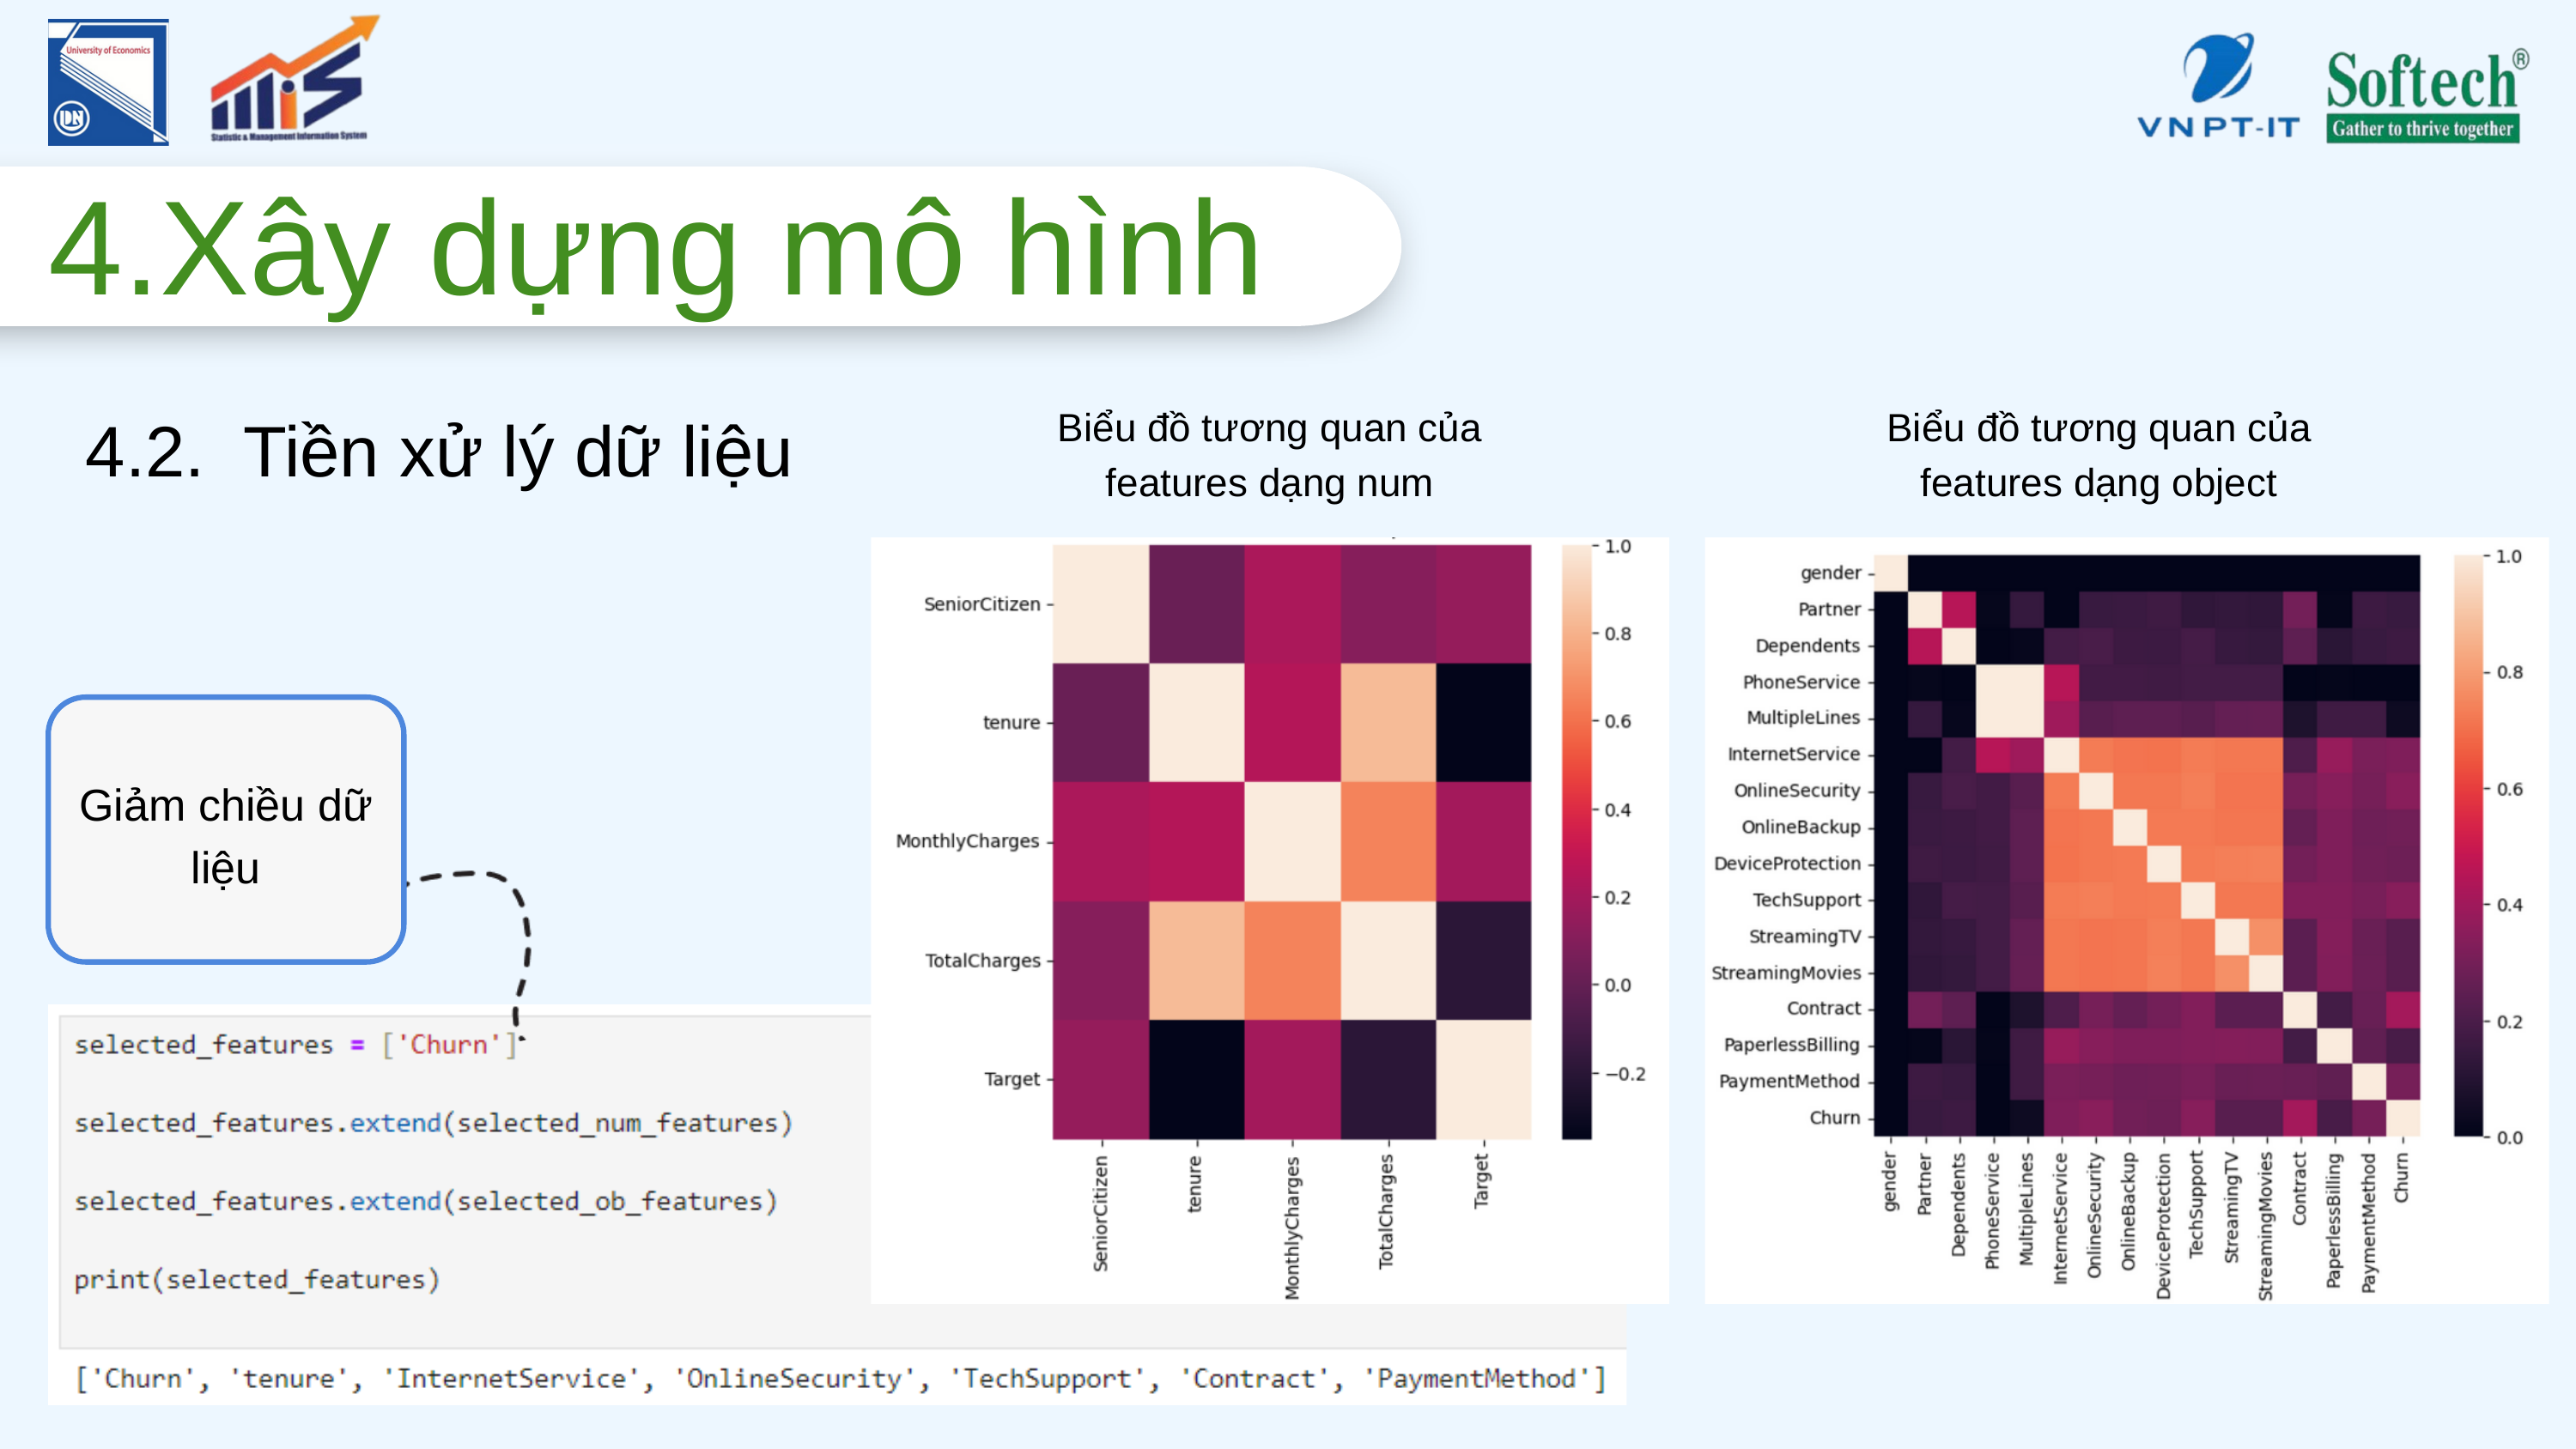

4.Xây dựng mô hình
Biểu đồ tương quan của features dạng num
Biểu đồ tương quan của features dạng object
4.2.  Tiền xử lý dữ liệu

Giảm chiều dữ liệu